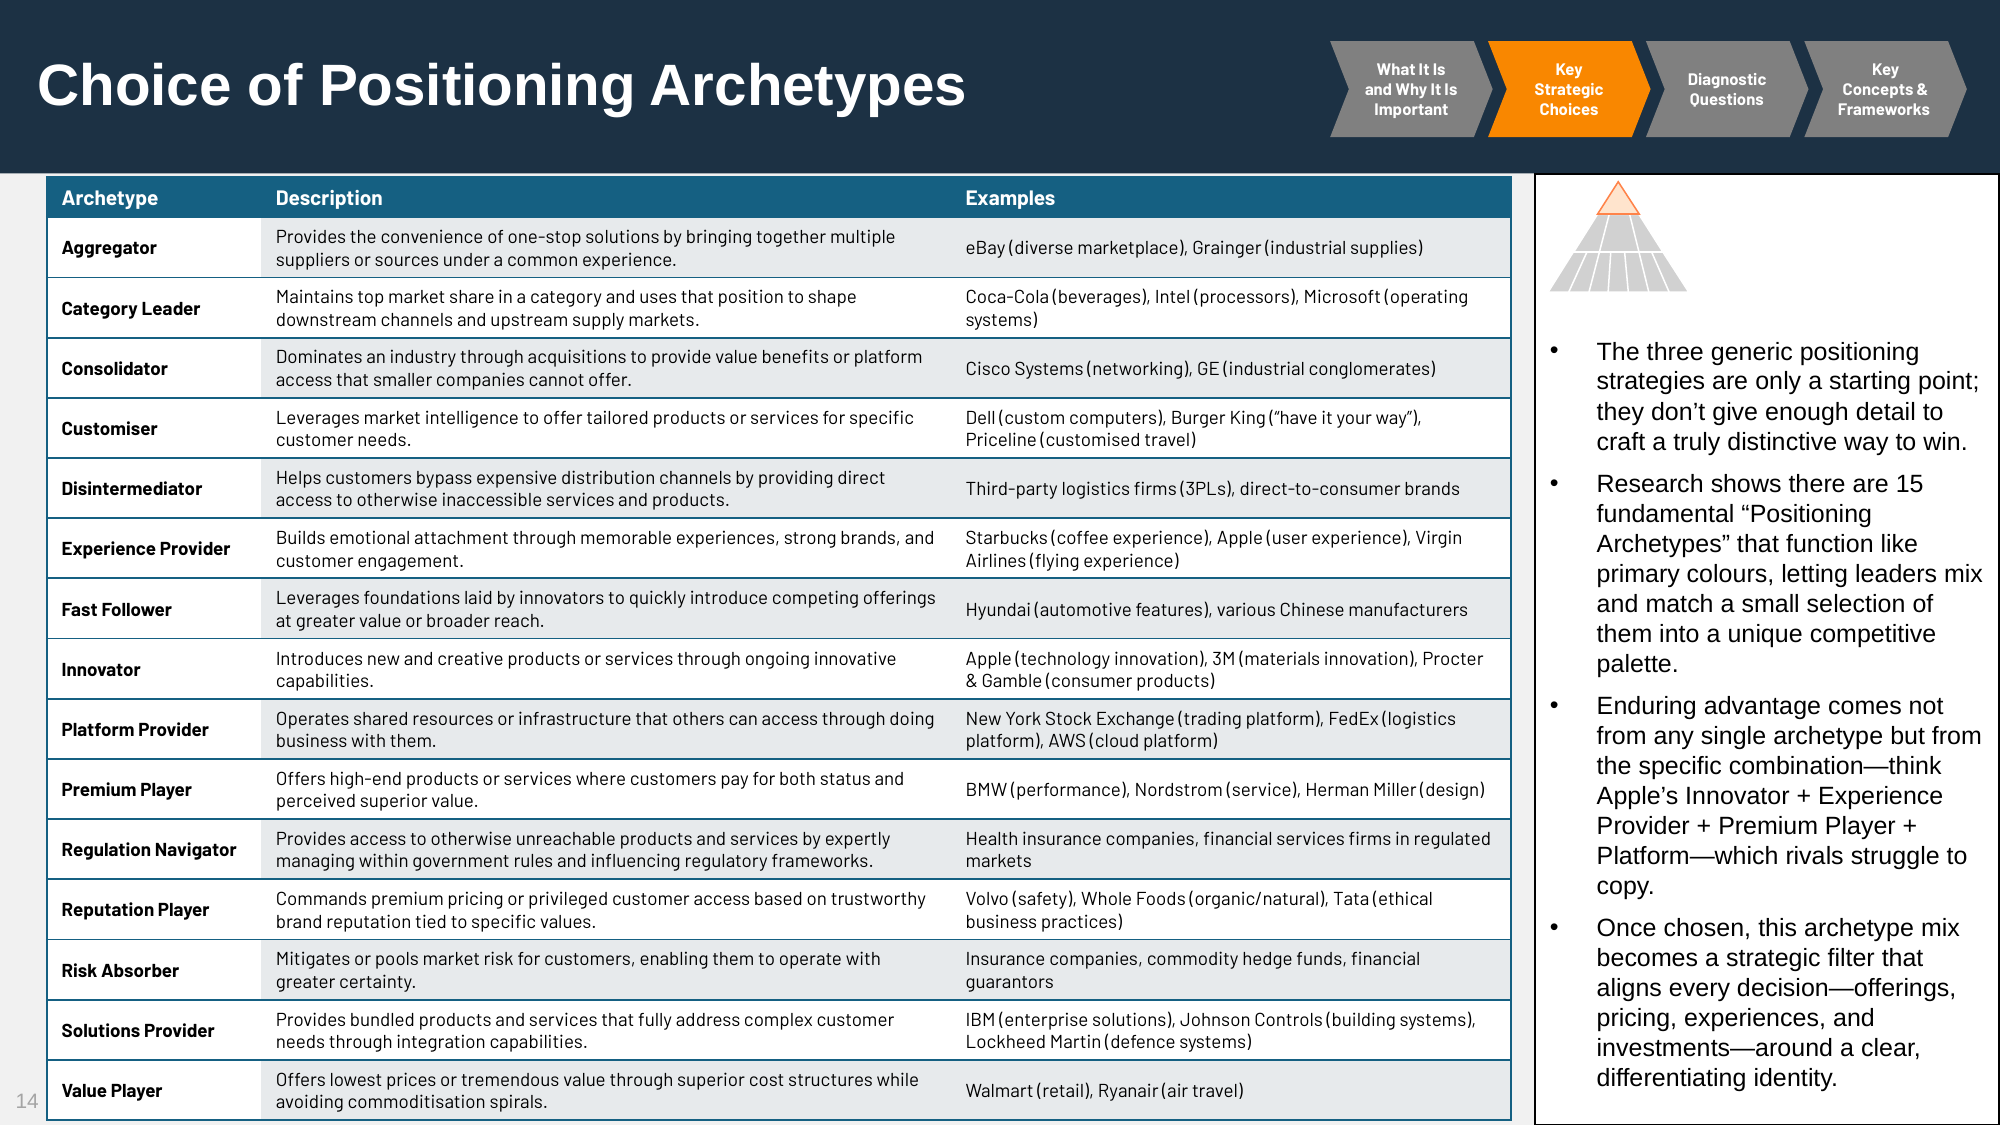

# Choice of Positioning Archetypes
What It Is and Why It Is Important
Key Strategic Choices
Diagnostic Questions
Key Concepts & Frameworks

The three generic positioning strategies are only a starting point; they don’t give enough detail to craft a truly distinctive way to win.
Research shows there are 15 fundamental “Positioning Archetypes” that function like primary colours, letting leaders mix and match a small selection of them into a unique competitive palette.
Enduring advantage comes not from any single archetype but from the specific combination—think Apple’s Innovator + Experience Provider + Premium Player + Platform—which rivals struggle to copy.
Once chosen, this archetype mix becomes a strategic filter that aligns every decision—offerings, pricing, experiences, and investments—around a clear, differentiating identity.
| Archetype | Description | Examples |
| --- | --- | --- |
| Aggregator | Provides the convenience of one-stop solutions by bringing together multiple suppliers or sources under a common experience. | eBay (diverse marketplace), Grainger (industrial supplies) |
| Category Leader | Maintains top market share in a category and uses that position to shape downstream channels and upstream supply markets. | Coca-Cola (beverages), Intel (processors), Microsoft (operating systems) |
| Consolidator | Dominates an industry through acquisitions to provide value benefits or platform access that smaller companies cannot offer. | Cisco Systems (networking), GE (industrial conglomerates) |
| Customiser | Leverages market intelligence to offer tailored products or services for specific customer needs. | Dell (custom computers), Burger King (“have it your way”), Priceline (customised travel) |
| Disintermediator | Helps customers bypass expensive distribution channels by providing direct access to otherwise inaccessible services and products. | Third-party logistics firms (3PLs), direct-to-consumer brands |
| Experience Provider | Builds emotional attachment through memorable experiences, strong brands, and customer engagement. | Starbucks (coffee experience), Apple (user experience), Virgin Airlines (flying experience) |
| Fast Follower | Leverages foundations laid by innovators to quickly introduce competing offerings at greater value or broader reach. | Hyundai (automotive features), various Chinese manufacturers |
| Innovator | Introduces new and creative products or services through ongoing innovative capabilities. | Apple (technology innovation), 3M (materials innovation), Procter & Gamble (consumer products) |
| Platform Provider | Operates shared resources or infrastructure that others can access through doing business with them. | New York Stock Exchange (trading platform), FedEx (logistics platform), AWS (cloud platform) |
| Premium Player | Offers high-end products or services where customers pay for both status and perceived superior value. | BMW (performance), Nordstrom (service), Herman Miller (design) |
| Regulation Navigator | Provides access to otherwise unreachable products and services by expertly managing within government rules and influencing regulatory frameworks. | Health insurance companies, financial services firms in regulated markets |
| Reputation Player | Commands premium pricing or privileged customer access based on trustworthy brand reputation tied to specific values. | Volvo (safety), Whole Foods (organic/natural), Tata (ethical business practices) |
| Risk Absorber | Mitigates or pools market risk for customers, enabling them to operate with greater certainty. | Insurance companies, commodity hedge funds, financial guarantors |
| Solutions Provider | Provides bundled products and services that fully address complex customer needs through integration capabilities. | IBM (enterprise solutions), Johnson Controls (building systems), Lockheed Martin (defence systems) |
| Value Player | Offers lowest prices or tremendous value through superior cost structures while avoiding commoditisation spirals. | Walmart (retail), Ryanair (air travel) |